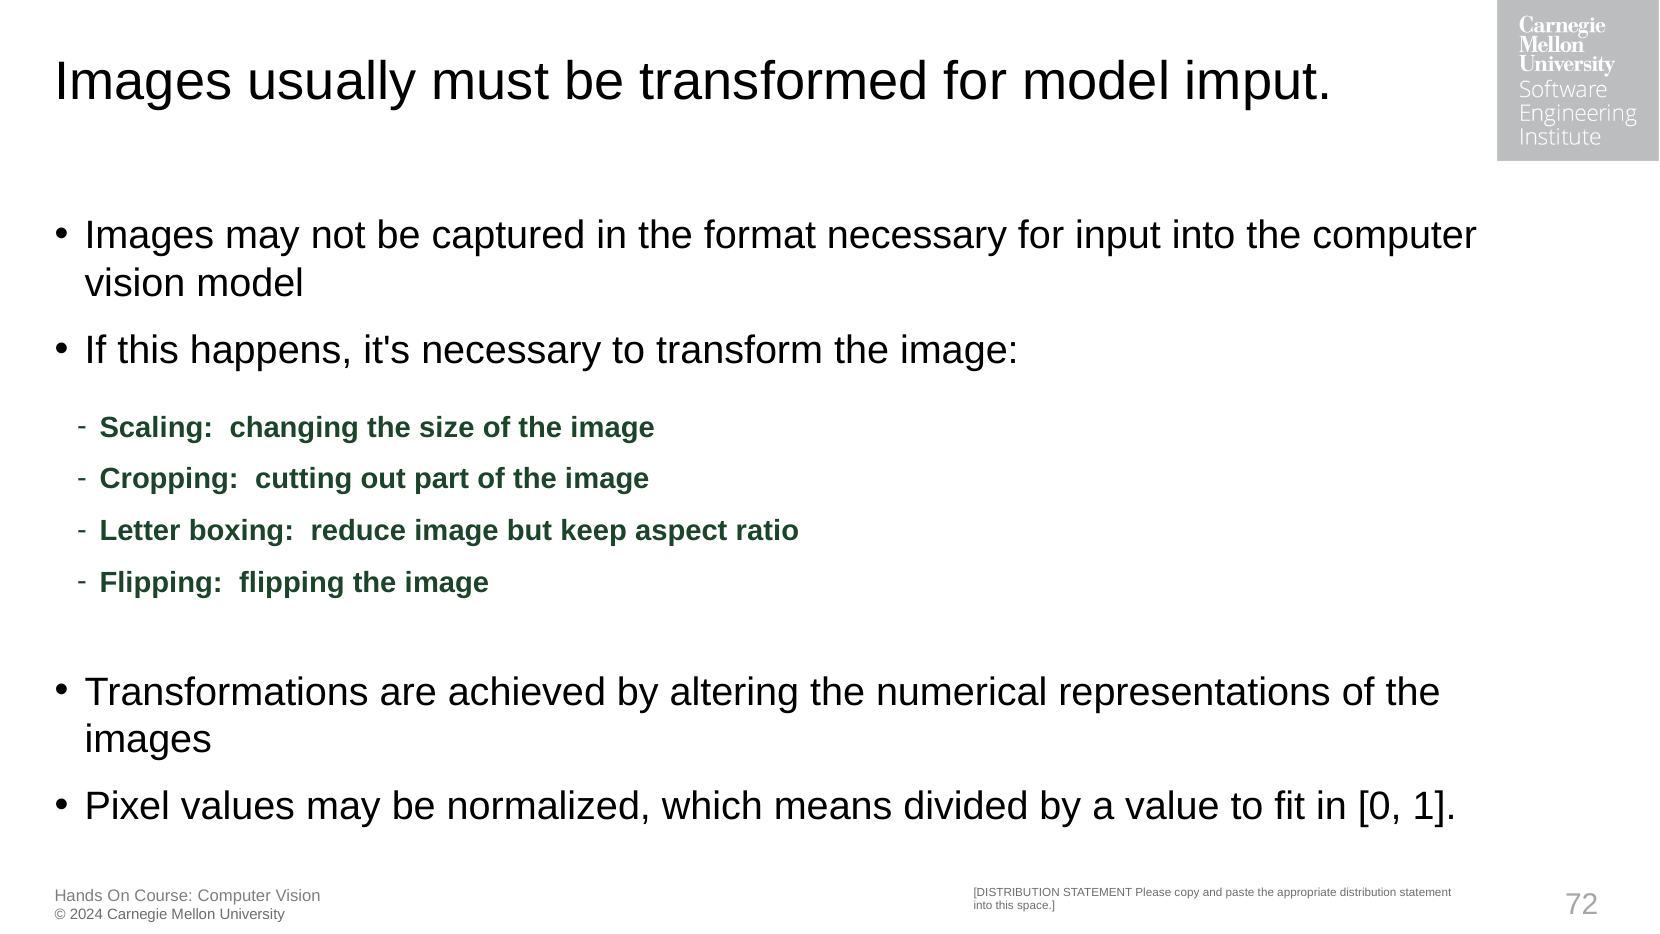

# Images usually must be transformed for model imput.
Images may not be captured in the format necessary for input into the computer vision model
If this happens, it's necessary to transform the image:
Scaling:  changing the size of the image
Cropping:  cutting out part of the image
Letter boxing:  reduce image but keep aspect ratio
Flipping:  flipping the image

Transformations are achieved by altering the numerical representations of the images
Pixel values may be normalized, which means divided by a value to fit in [0, 1].